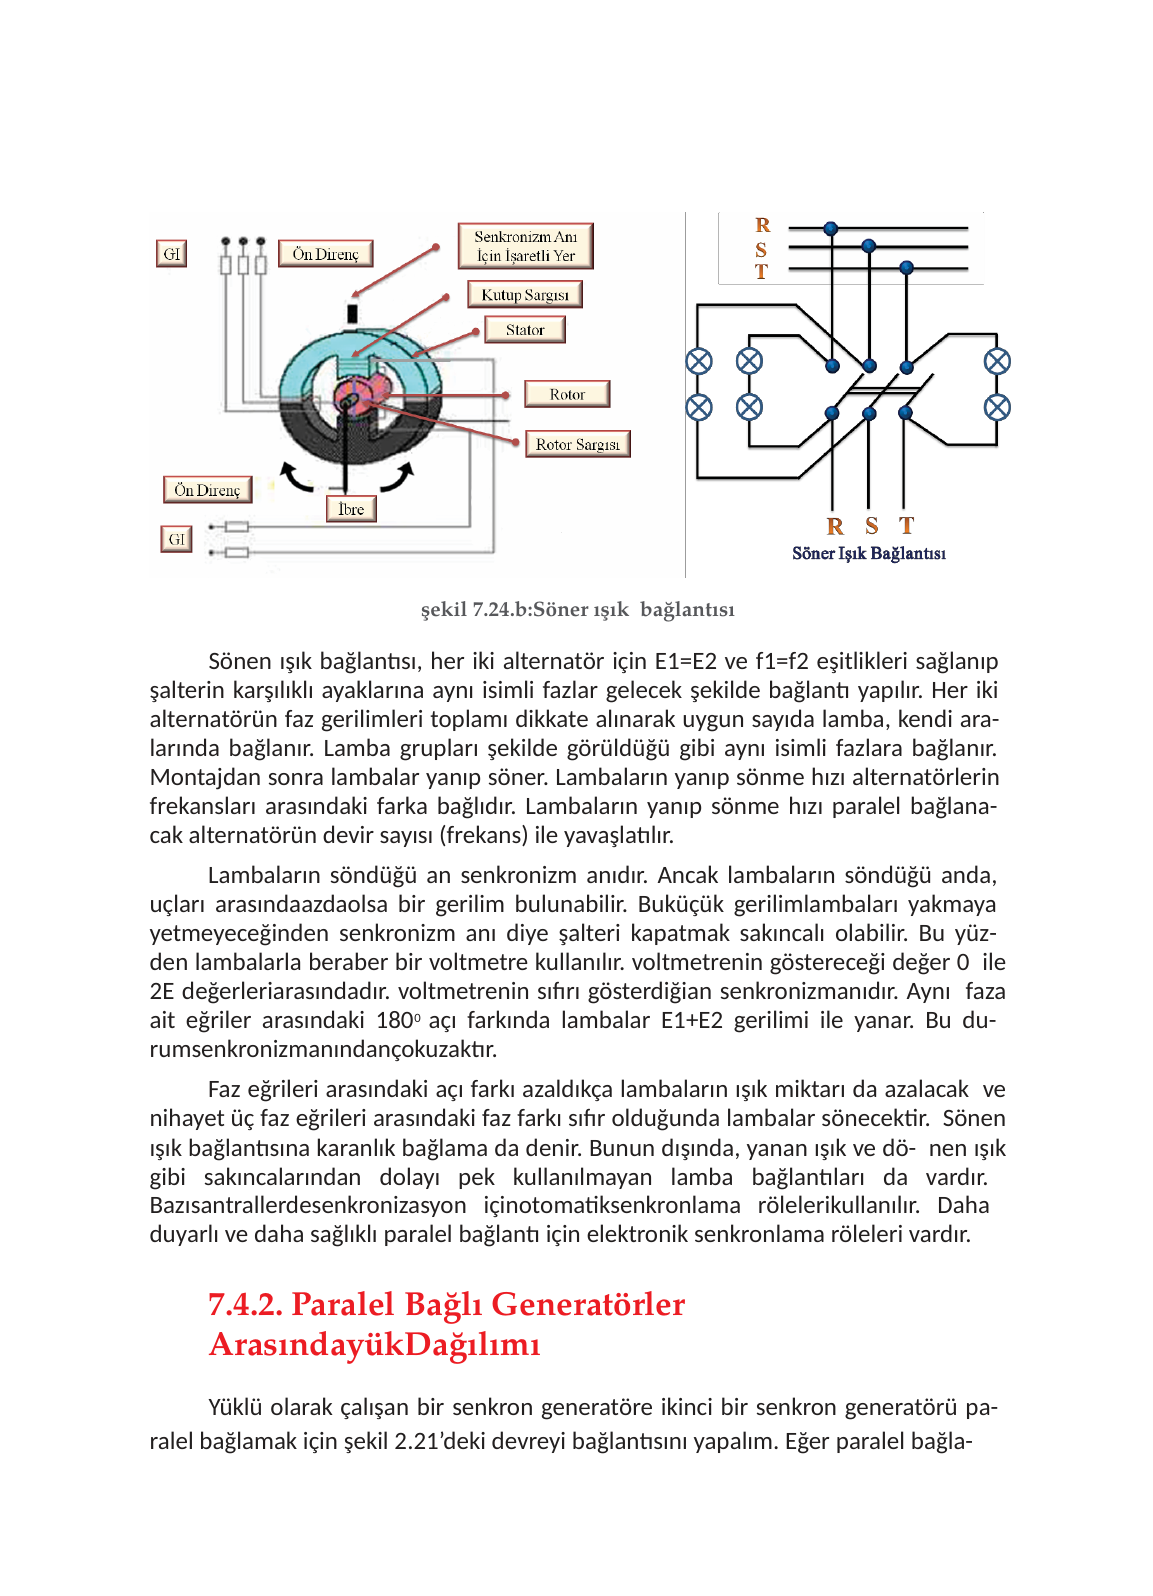

şekil 7.24.b:Söner ışık  bağlantısı

Sönen ışık bağlantısı, her iki alternatör için E1=E2 ve f1=f2 eşitlikleri sağlanıp  şalterin karşılıklı ayaklarına aynı isimli fazlar gelecek şekilde bağlantı yapılır. Her iki  alternatörün faz gerilimleri toplamı dikkate alınarak uygun sayıda lamba, kendi ara-  larında bağlanır. Lamba grupları şekilde görüldüğü gibi aynı isimli fazlara bağlanır.  Montajdan sonra lambalar yanıp söner. Lambaların yanıp sönme hızı alternatörlerin  frekansları arasındaki farka bağlıdır. Lambaların yanıp sönme hızı paralel bağlana-  cak alternatörün devir sayısı (frekans) ile yavaşlatılır.
Lambaların söndüğü an senkronizm anıdır. Ancak lambaların söndüğü anda,  uçları arasındaazdaolsa bir gerilim bulunabilir. Buküçük gerilimlambaları yakmaya  yetmeyeceğinden senkronizm anı diye şalteri kapatmak sakıncalı olabilir. Bu yüz-  den lambalarla beraber bir voltmetre kullanılır. voltmetrenin göstereceği değer 0  ile 2E değerleriarasındadır. voltmetrenin sıfırı gösterdiğian senkronizmanıdır. Aynı  faza ait eğriler arasındaki 1800 açı farkında lambalar E1+E2 gerilimi ile yanar. Bu du-  rumsenkronizmanındançokuzaktır.
Faz eğrileri arasındaki açı farkı azaldıkça lambaların ışık miktarı da azalacak  ve nihayet üç faz eğrileri arasındaki faz farkı sıfır olduğunda lambalar sönecektir.  Sönen ışık bağlantısına karanlık bağlama da denir. Bunun dışında, yanan ışık ve dö-  nen ışık gibi sakıncalarından dolayı pek kullanılmayan lamba bağlantıları da vardır.  Bazısantrallerdesenkronizasyon içinotomatiksenkronlama rölelerikullanılır. Daha  duyarlı ve daha sağlıklı paralel bağlantı için elektronik senkronlama röleleri vardır.

7.4.2. Paralel Bağlı Generatörler ArasındayükDağılımı
Yüklü olarak çalışan bir senkron generatöre ikinci bir senkron generatörü pa-  ralel bağlamak için şekil 2.21’deki devreyi bağlantısını yapalım. Eğer paralel bağla-